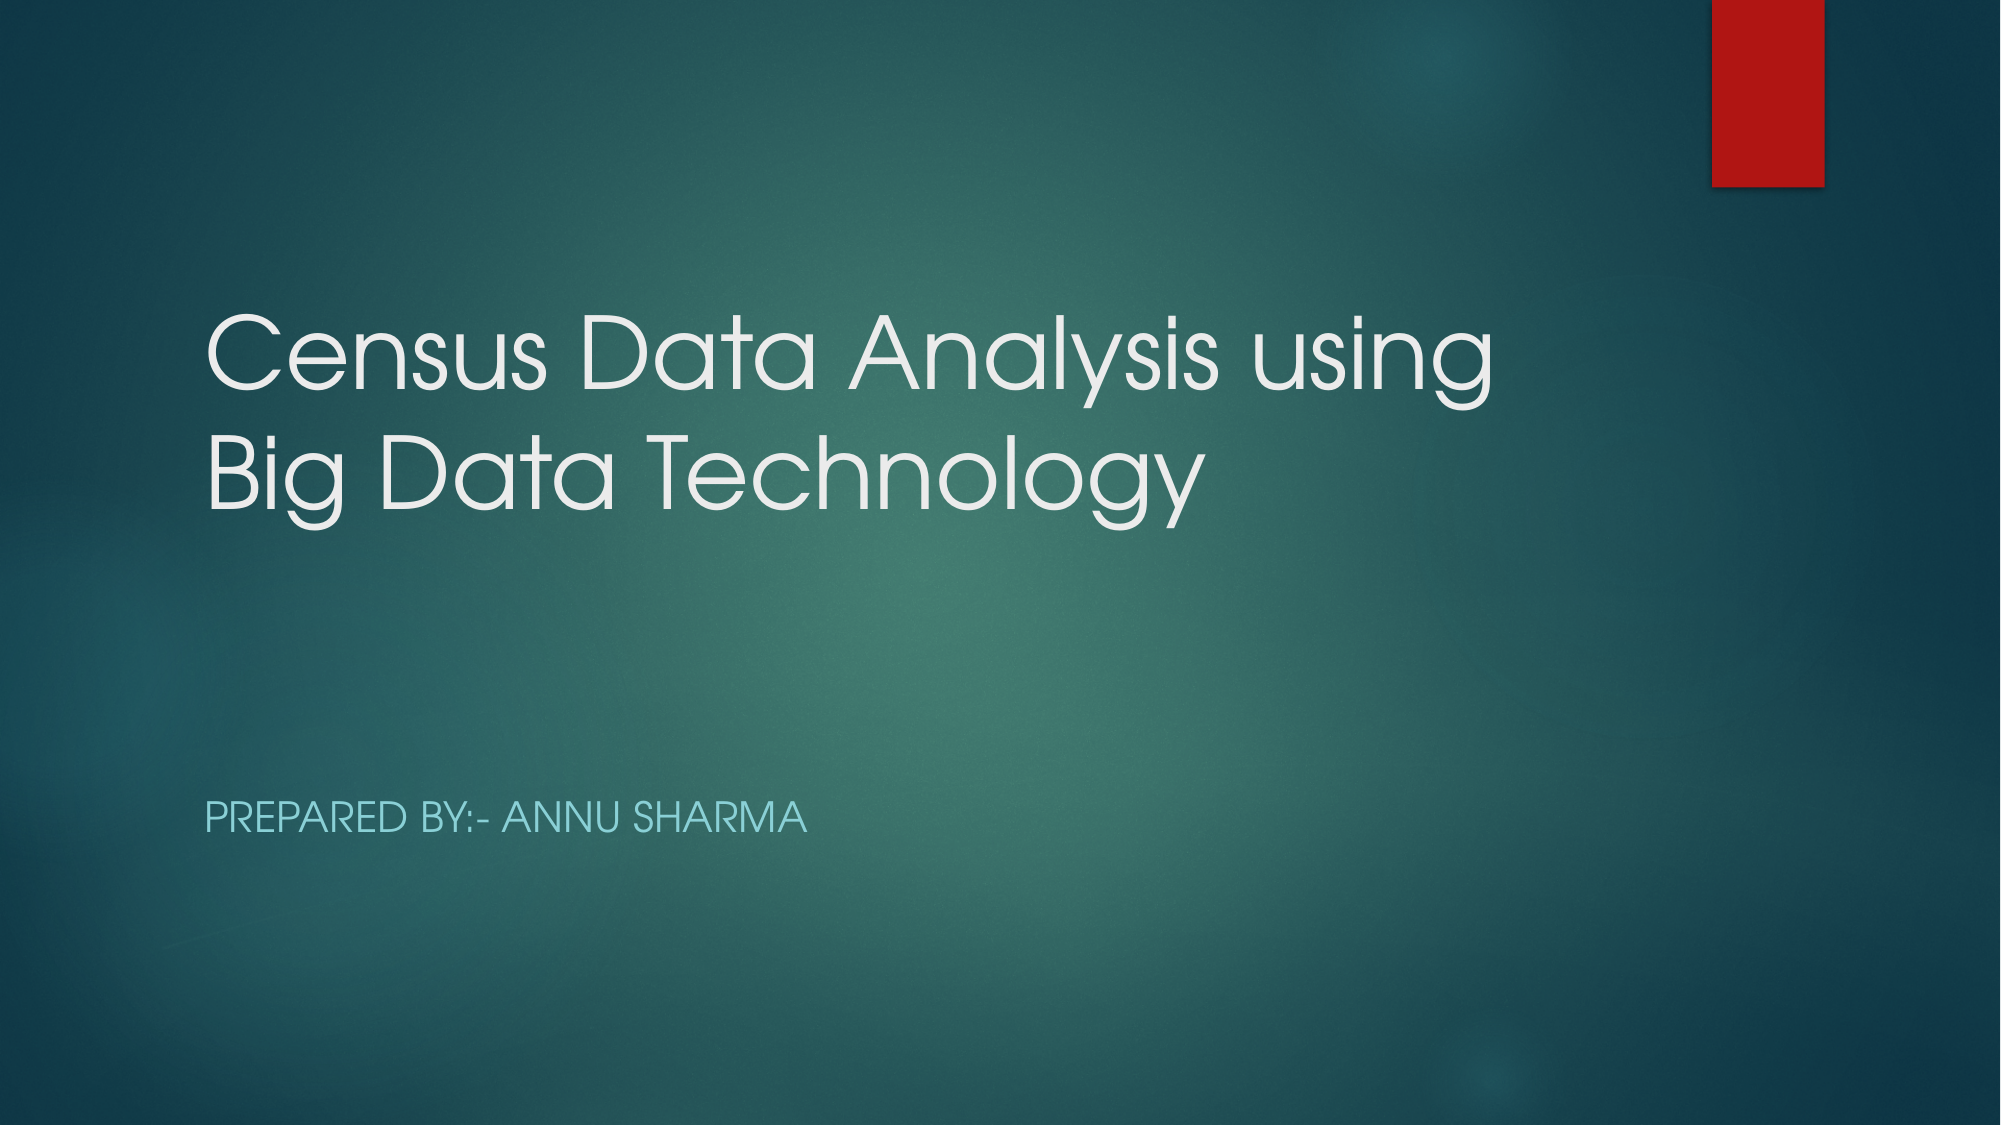

# Census Data Analysis using Big Data Technology
prepared by:- Annu Sharma